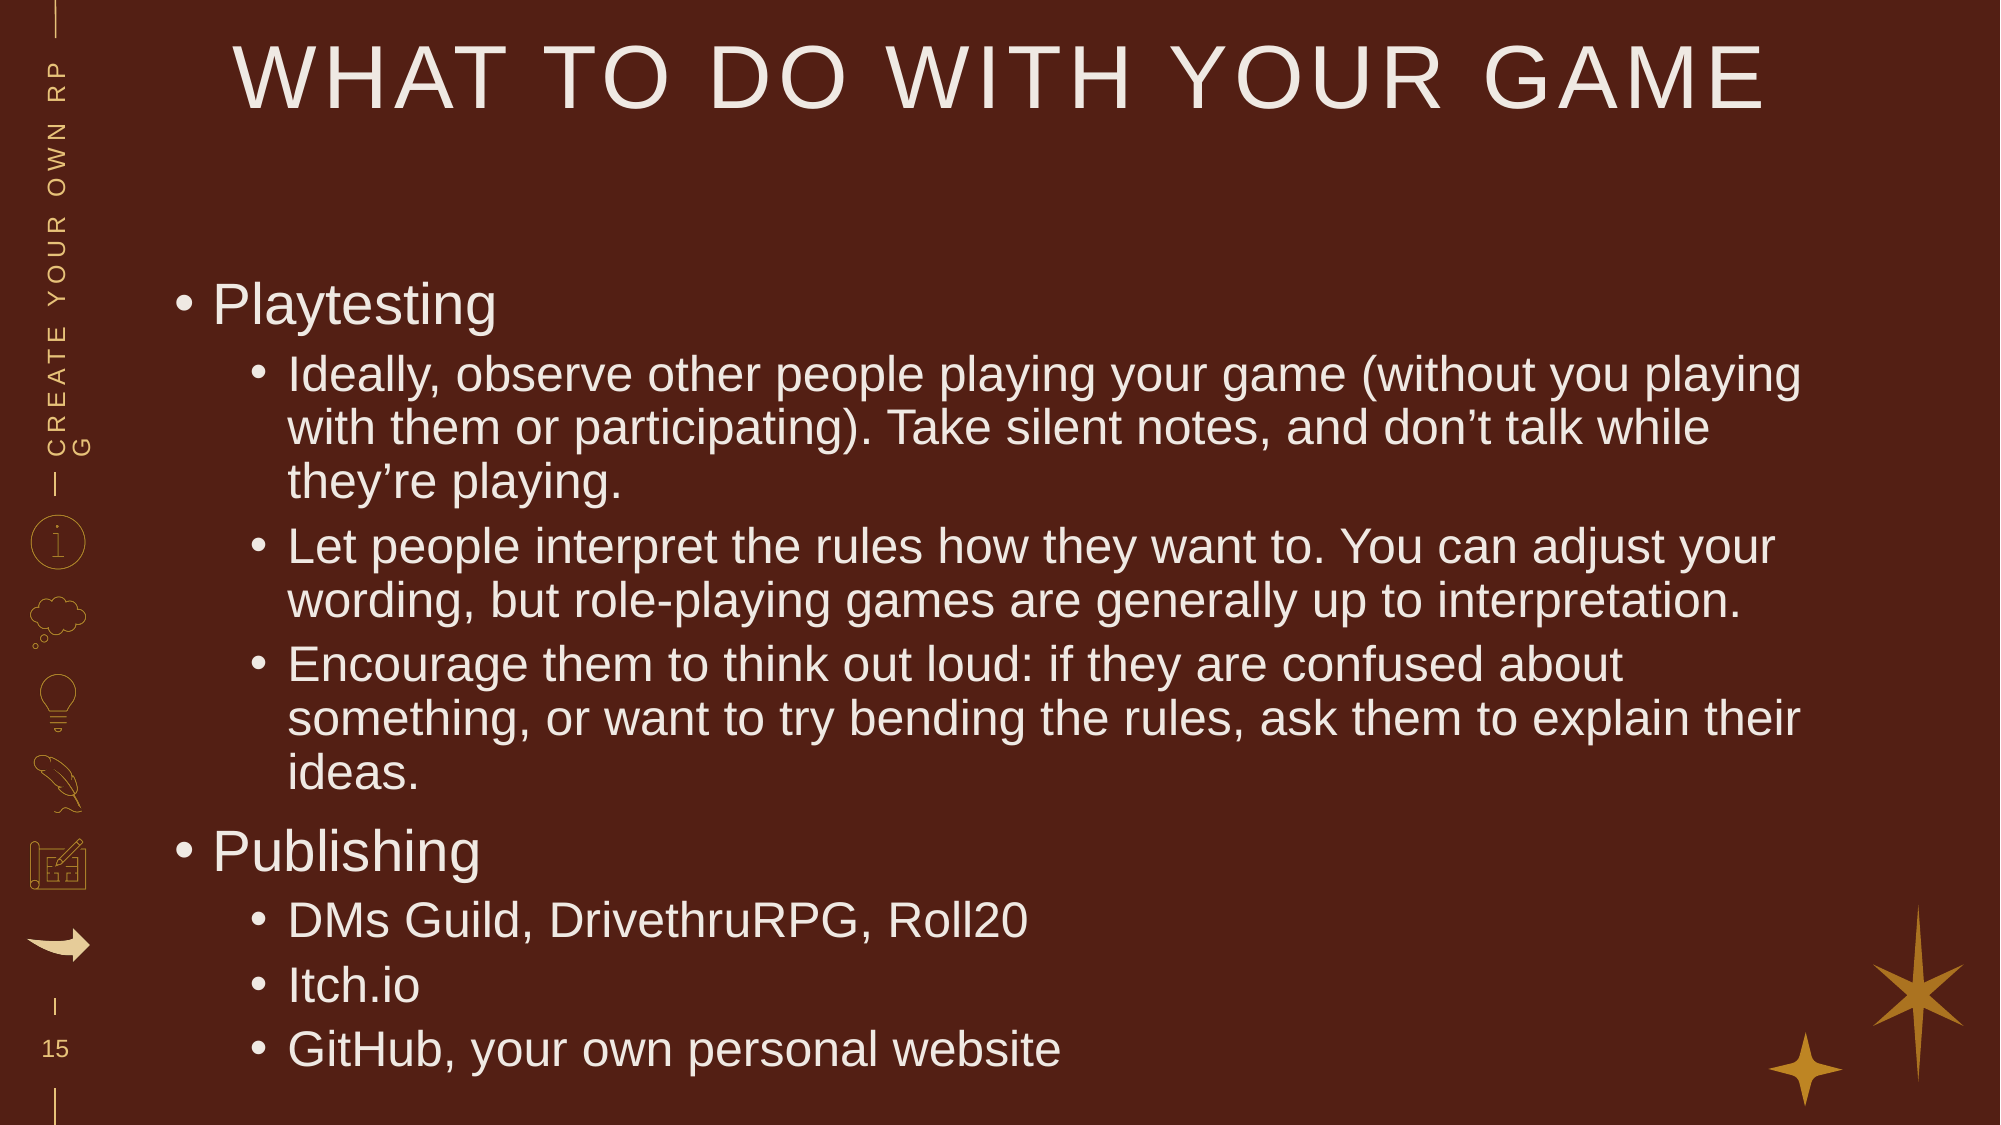

# What to do with your game
CREATE YOUR OWN RPG
Playtesting
Ideally, observe other people playing your game (without you playing with them or participating). Take silent notes, and don’t talk while they’re playing.
Let people interpret the rules how they want to. You can adjust your wording, but role-playing games are generally up to interpretation.
Encourage them to think out loud: if they are confused about something, or want to try bending the rules, ask them to explain their ideas.
Publishing
DMs Guild, DrivethruRPG, Roll20
Itch.io
GitHub, your own personal website

15